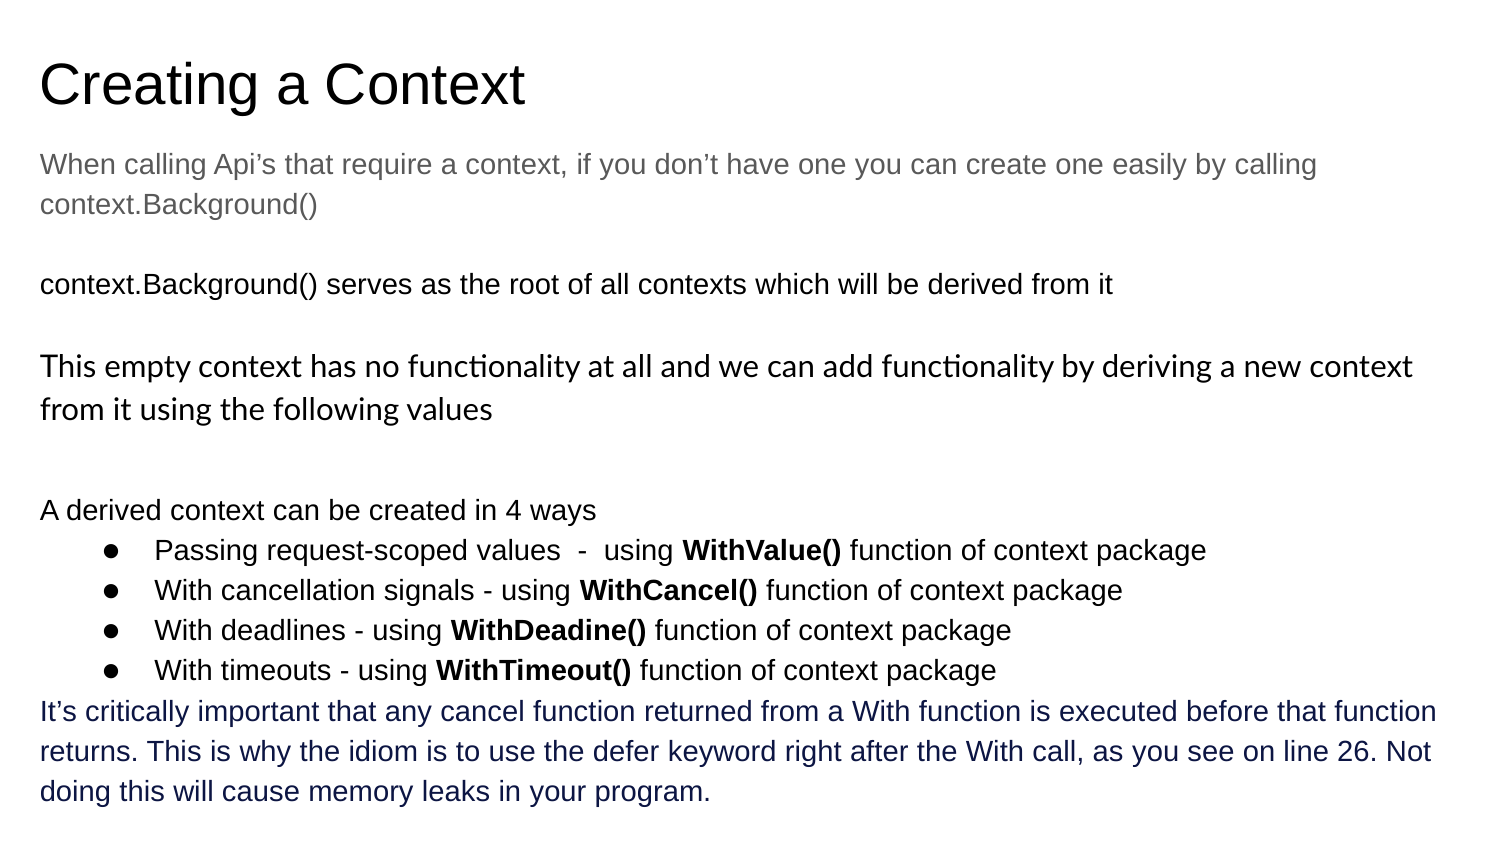

# Creating a Context
When calling Api’s that require a context, if you don’t have one you can create one easily by calling context.Background()

context.Background() serves as the root of all contexts which will be derived from it

This empty context has no functionality at all and we can add functionality by deriving a new context from it using the following values

A derived context can be created in 4 ways
Passing request-scoped values  -  using WithValue() function of context package
With cancellation signals - using WithCancel() function of context package
With deadlines - using WithDeadine() function of context package
With timeouts - using WithTimeout() function of context package
It’s critically important that any cancel function returned from a With function is executed before that function returns. This is why the idiom is to use the defer keyword right after the With call, as you see on line 26. Not doing this will cause memory leaks in your program.